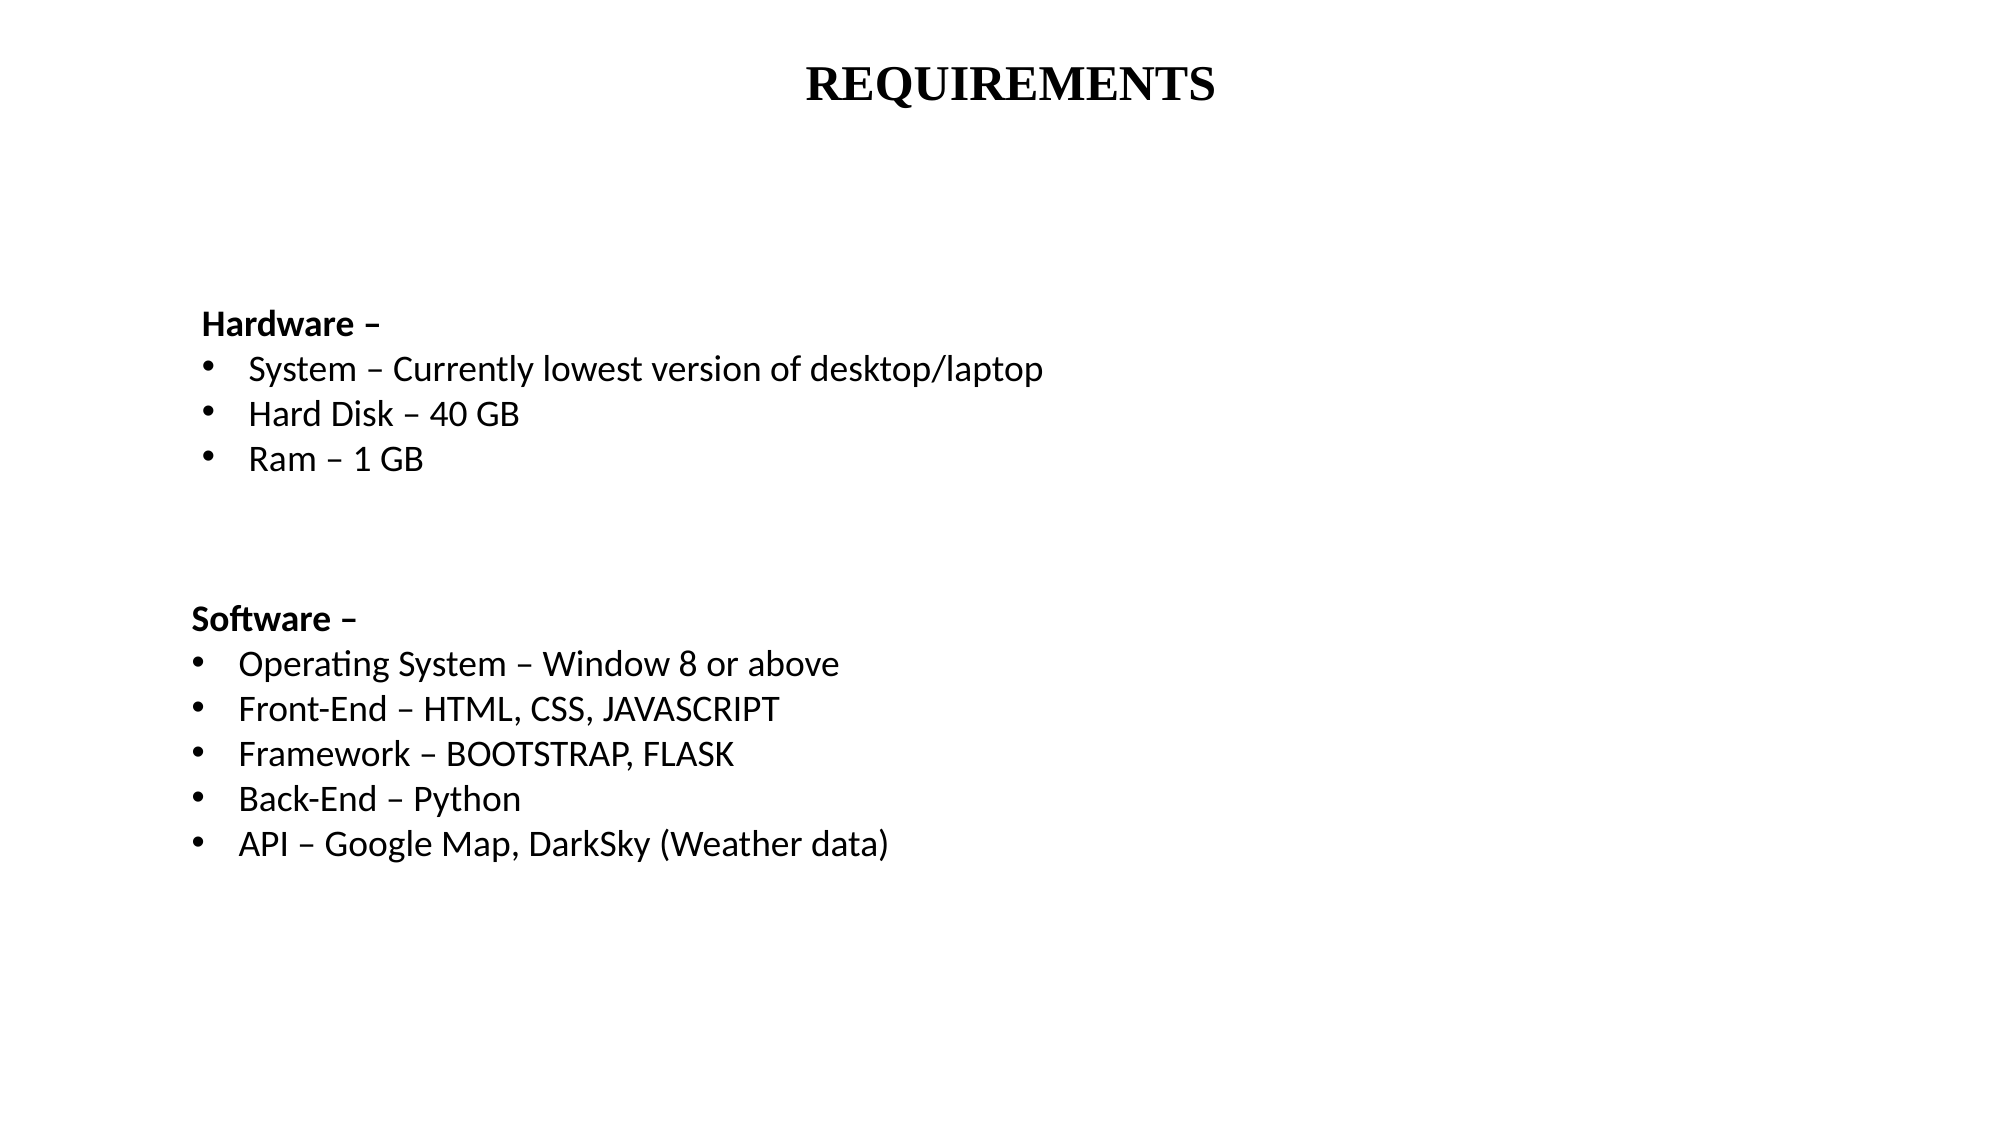

REQUIREMENTS
Hardware –
System – Currently lowest version of desktop/laptop
Hard Disk – 40 GB
Ram – 1 GB
Software –
Operating System – Window 8 or above
Front-End – HTML, CSS, JAVASCRIPT
Framework – BOOTSTRAP, FLASK
Back-End – Python
API – Google Map, DarkSky (Weather data)